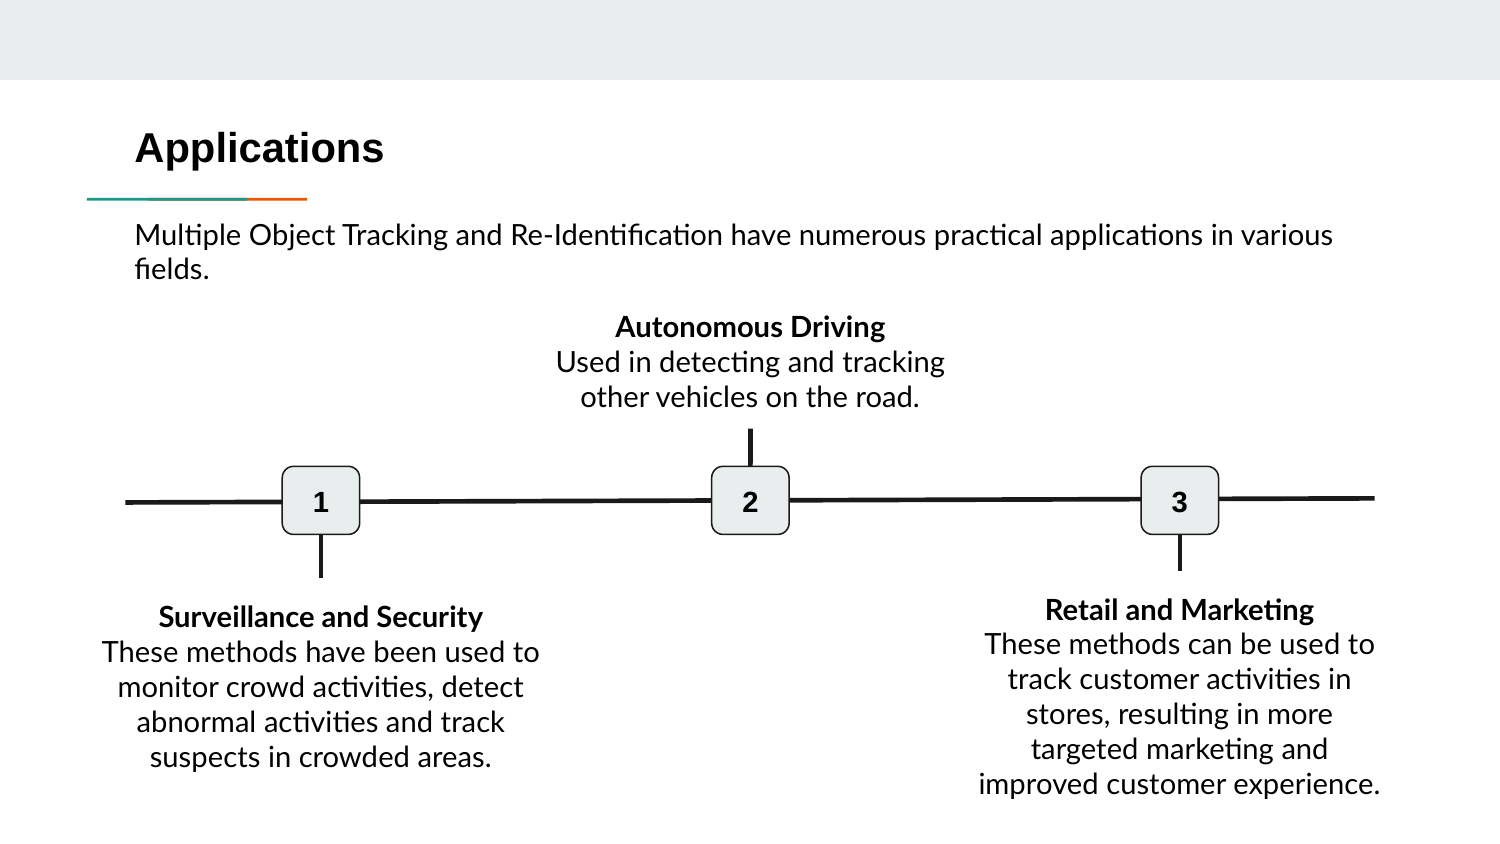

# Applications
Multiple Object Tracking and Re-Identification have numerous practical applications in various fields.
Autonomous Driving
Used in detecting and tracking other vehicles on the road.
1
2
3
Retail and Marketing
These methods can be used to track customer activities in stores, resulting in more targeted marketing and improved customer experience.
Surveillance and Security
These methods have been used to monitor crowd activities, detect abnormal activities and track suspects in crowded areas.